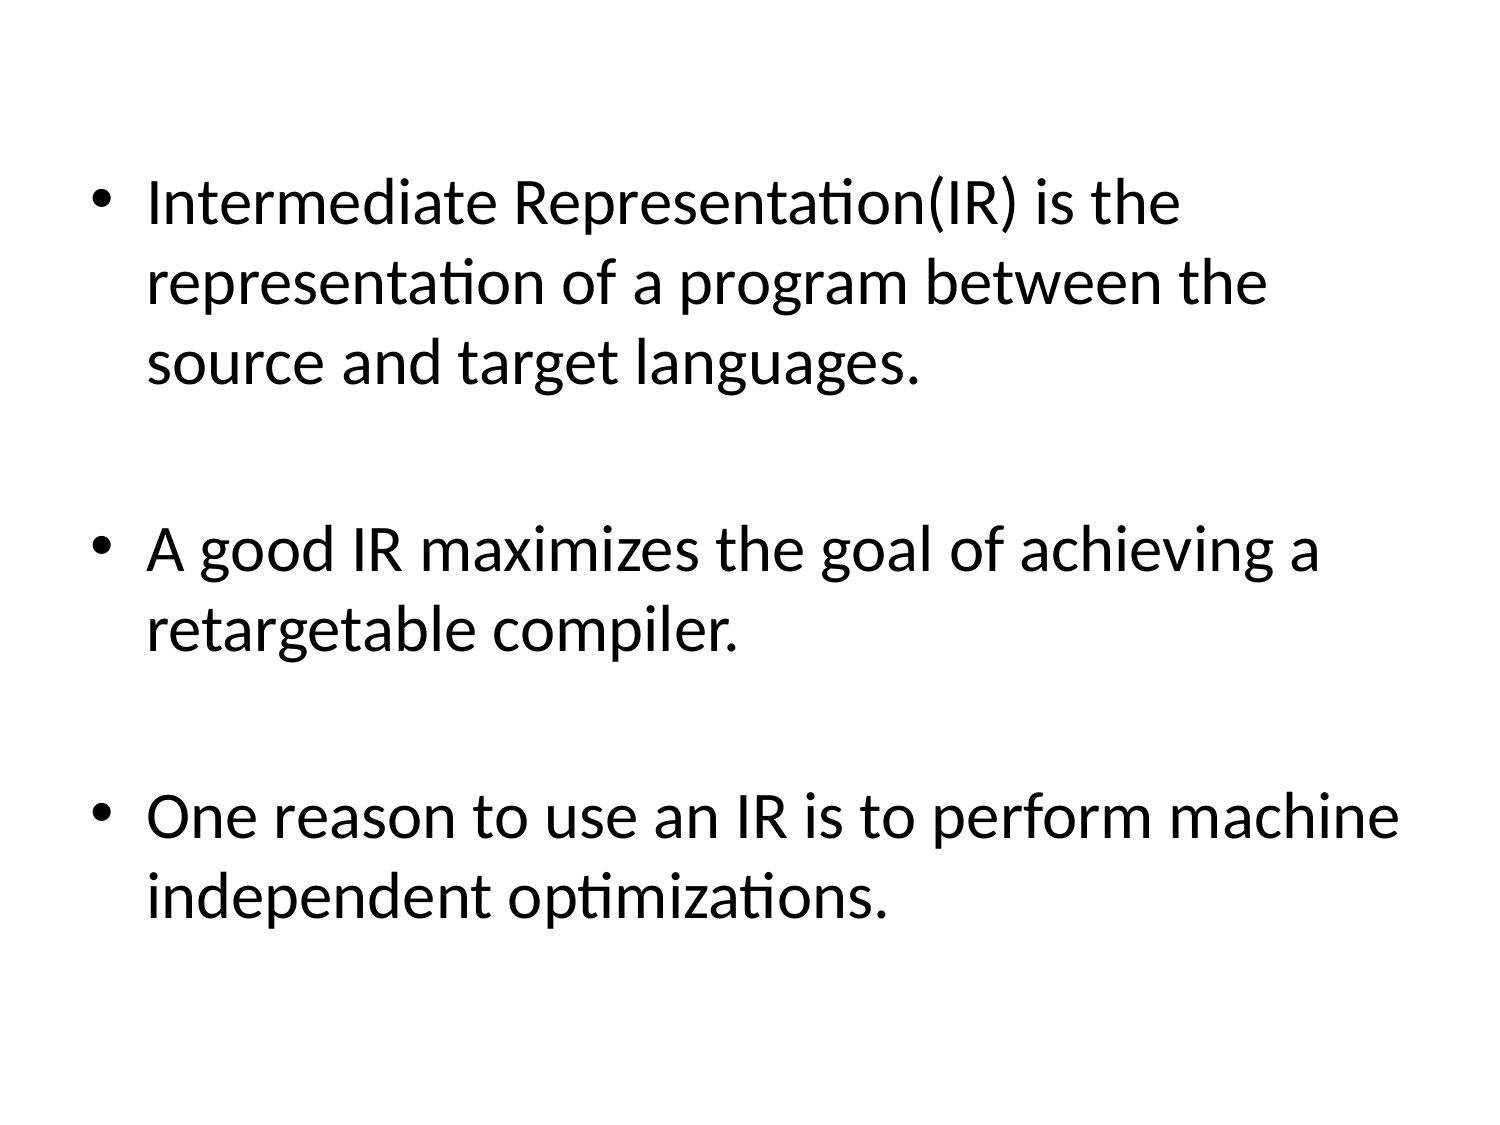

Intermediate Representation(IR) is the representation of a program between the source and target languages.

A good IR maximizes the goal of achieving a retargetable compiler.

One reason to use an IR is to perform machine independent optimizations.